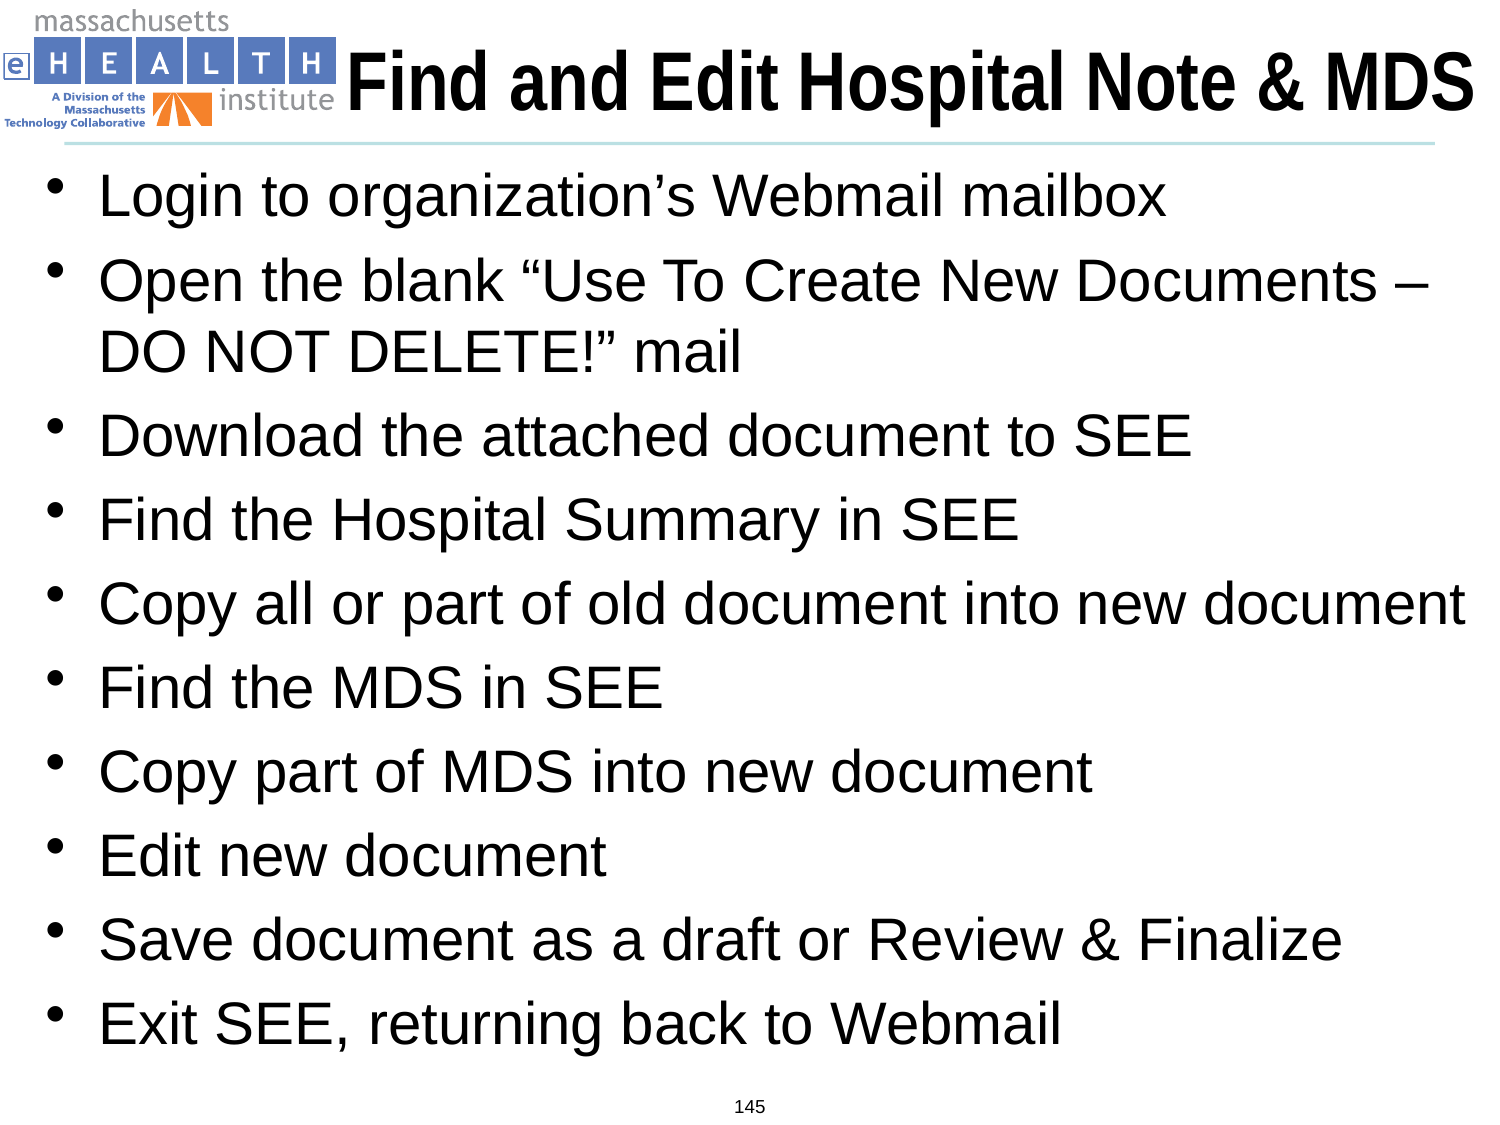

# Find and Edit Hospital Note & MDS
Login to organization’s Webmail mailbox
Open the blank “Use To Create New Documents – DO NOT DELETE!” mail
Download the attached document to SEE
Find the Hospital Summary in SEE
Copy all or part of old document into new document
Find the MDS in SEE
Copy part of MDS into new document
Edit new document
Save document as a draft or Review & Finalize
Exit SEE, returning back to Webmail
145